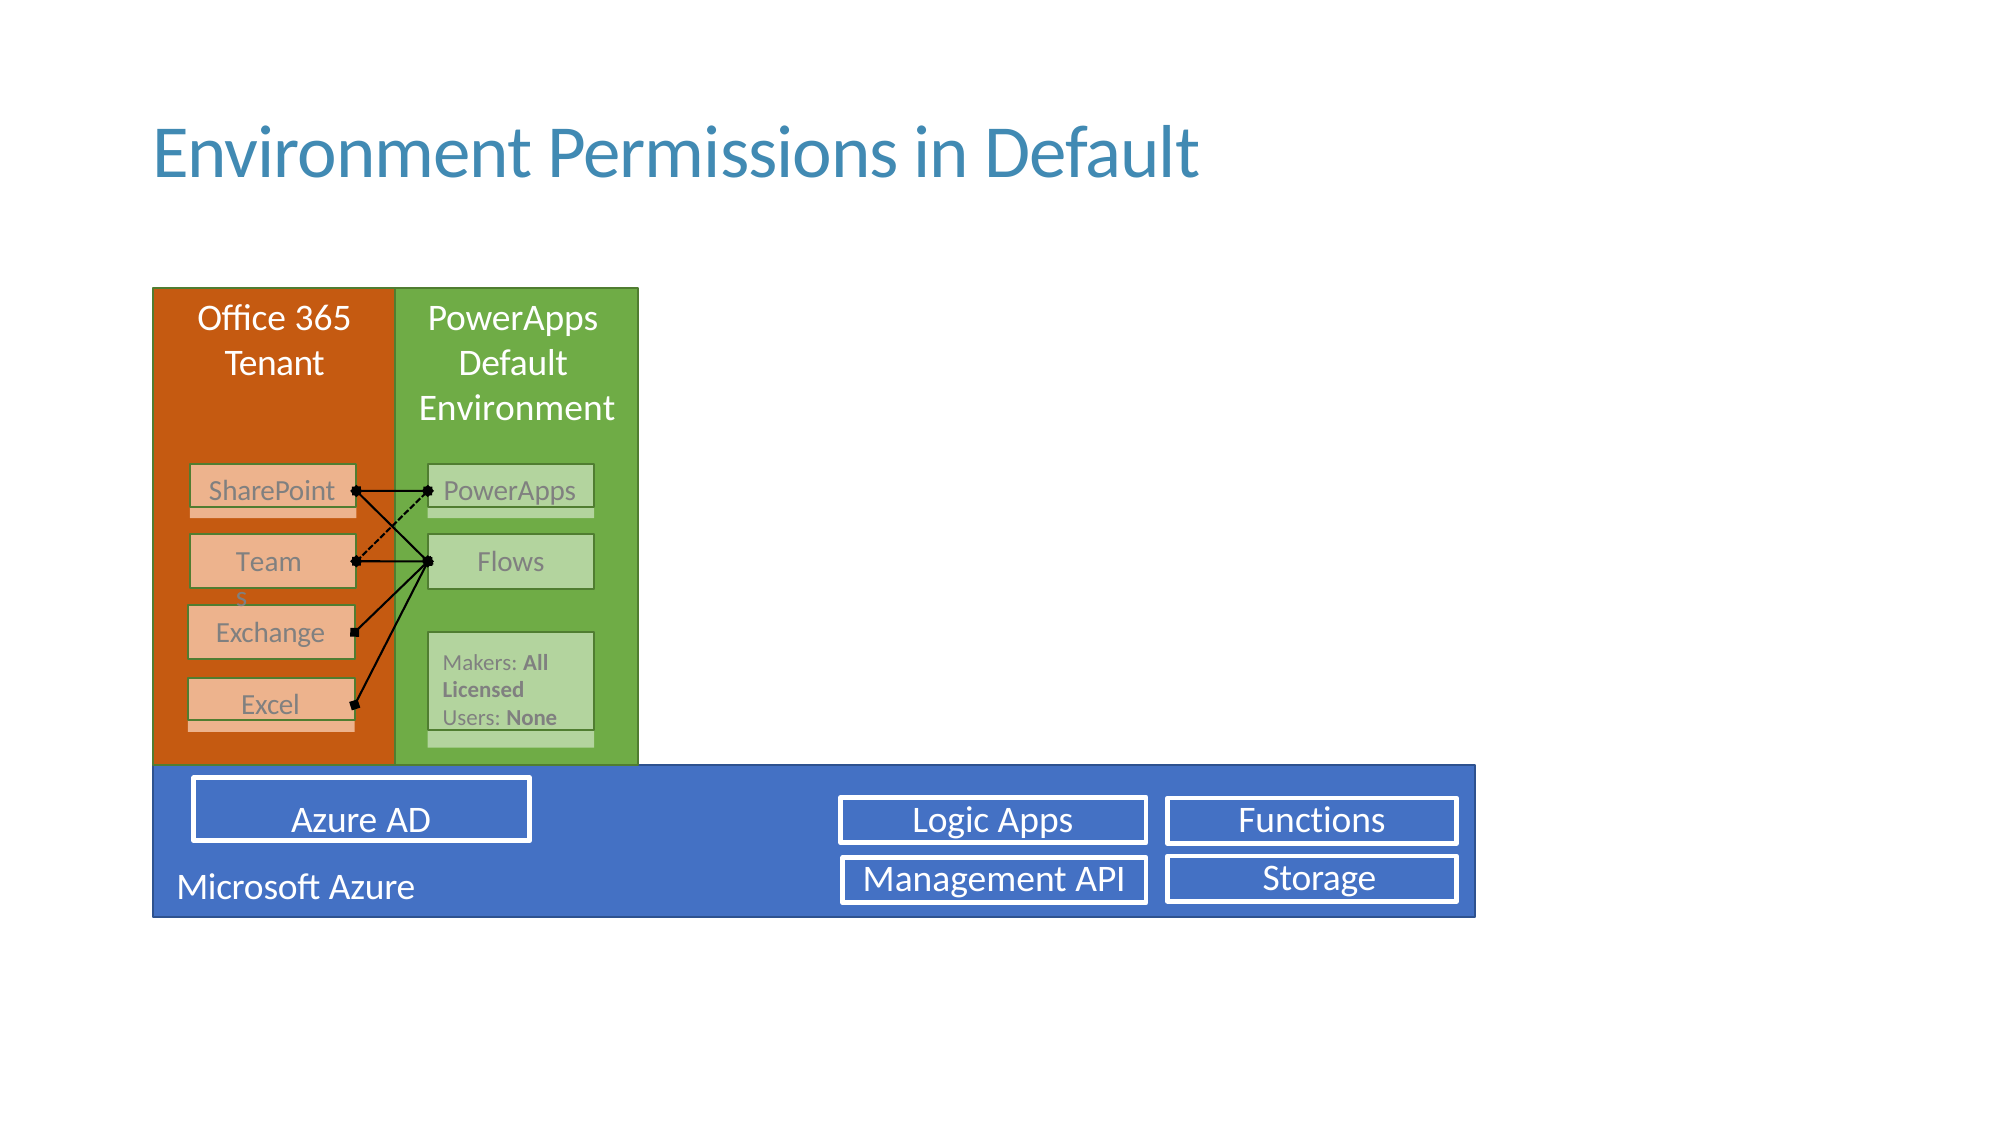

# Environment Permissions in Default

Office 365
Tenant
PowerApps  Default  Environment

SharePoint

PowerApps

Teams
Flows

Exchange

Makers: All  Licensed  Users: None
Excel

Azure AD  Microsoft Azure

Logic Apps  Management API
Functions  Storage